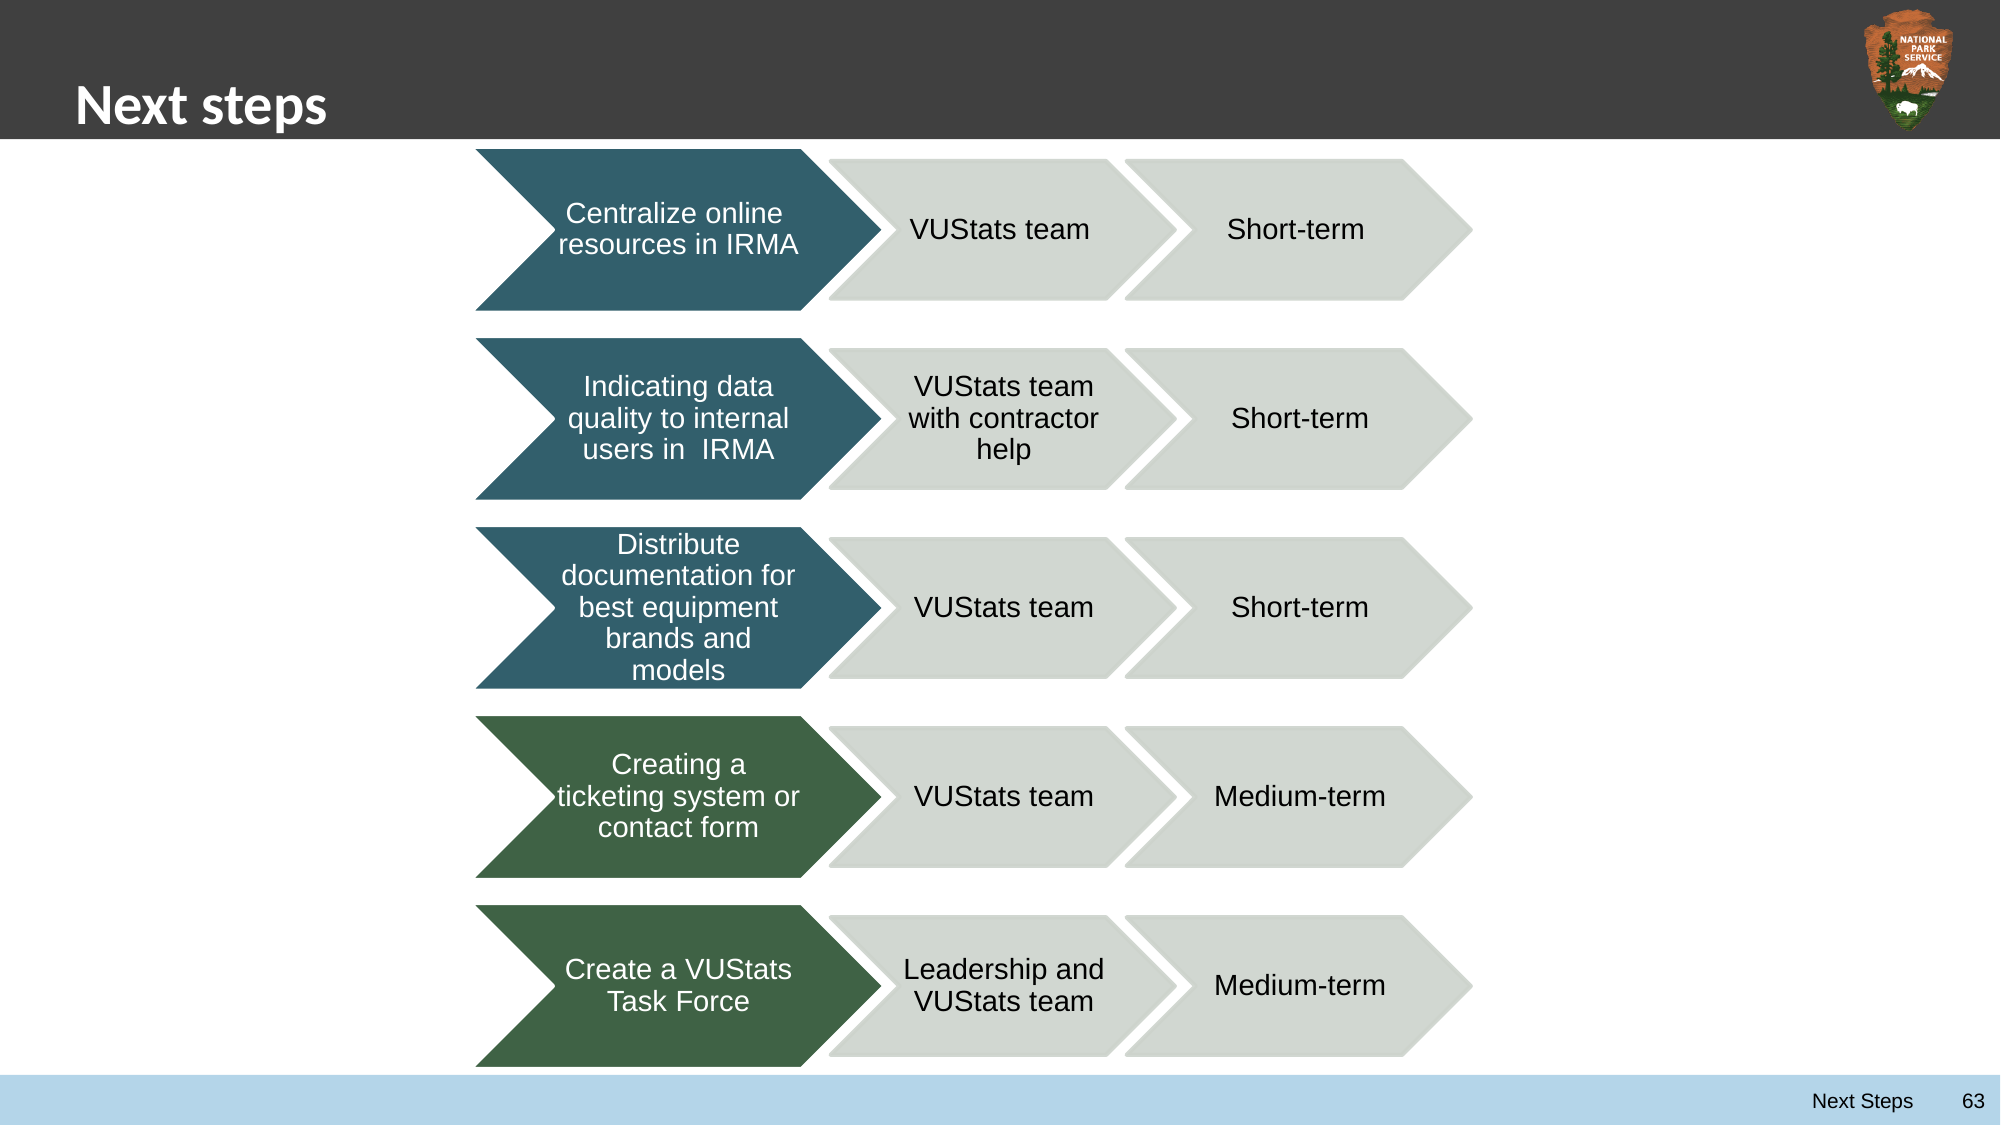

# Next steps
Centralize online  resources in IRMA
VUStats team
Short-term
Indicating data quality to internal users in  IRMA
VUStats team with contractor help
Short-term
Distribute documentation for best equipment brands and models
VUStats team
Short-term
Creating a ticketing system or contact form
VUStats team
Medium-term
Create a VUStats Task Force
Leadership and VUStats team
Medium-term
Next Steps 	63